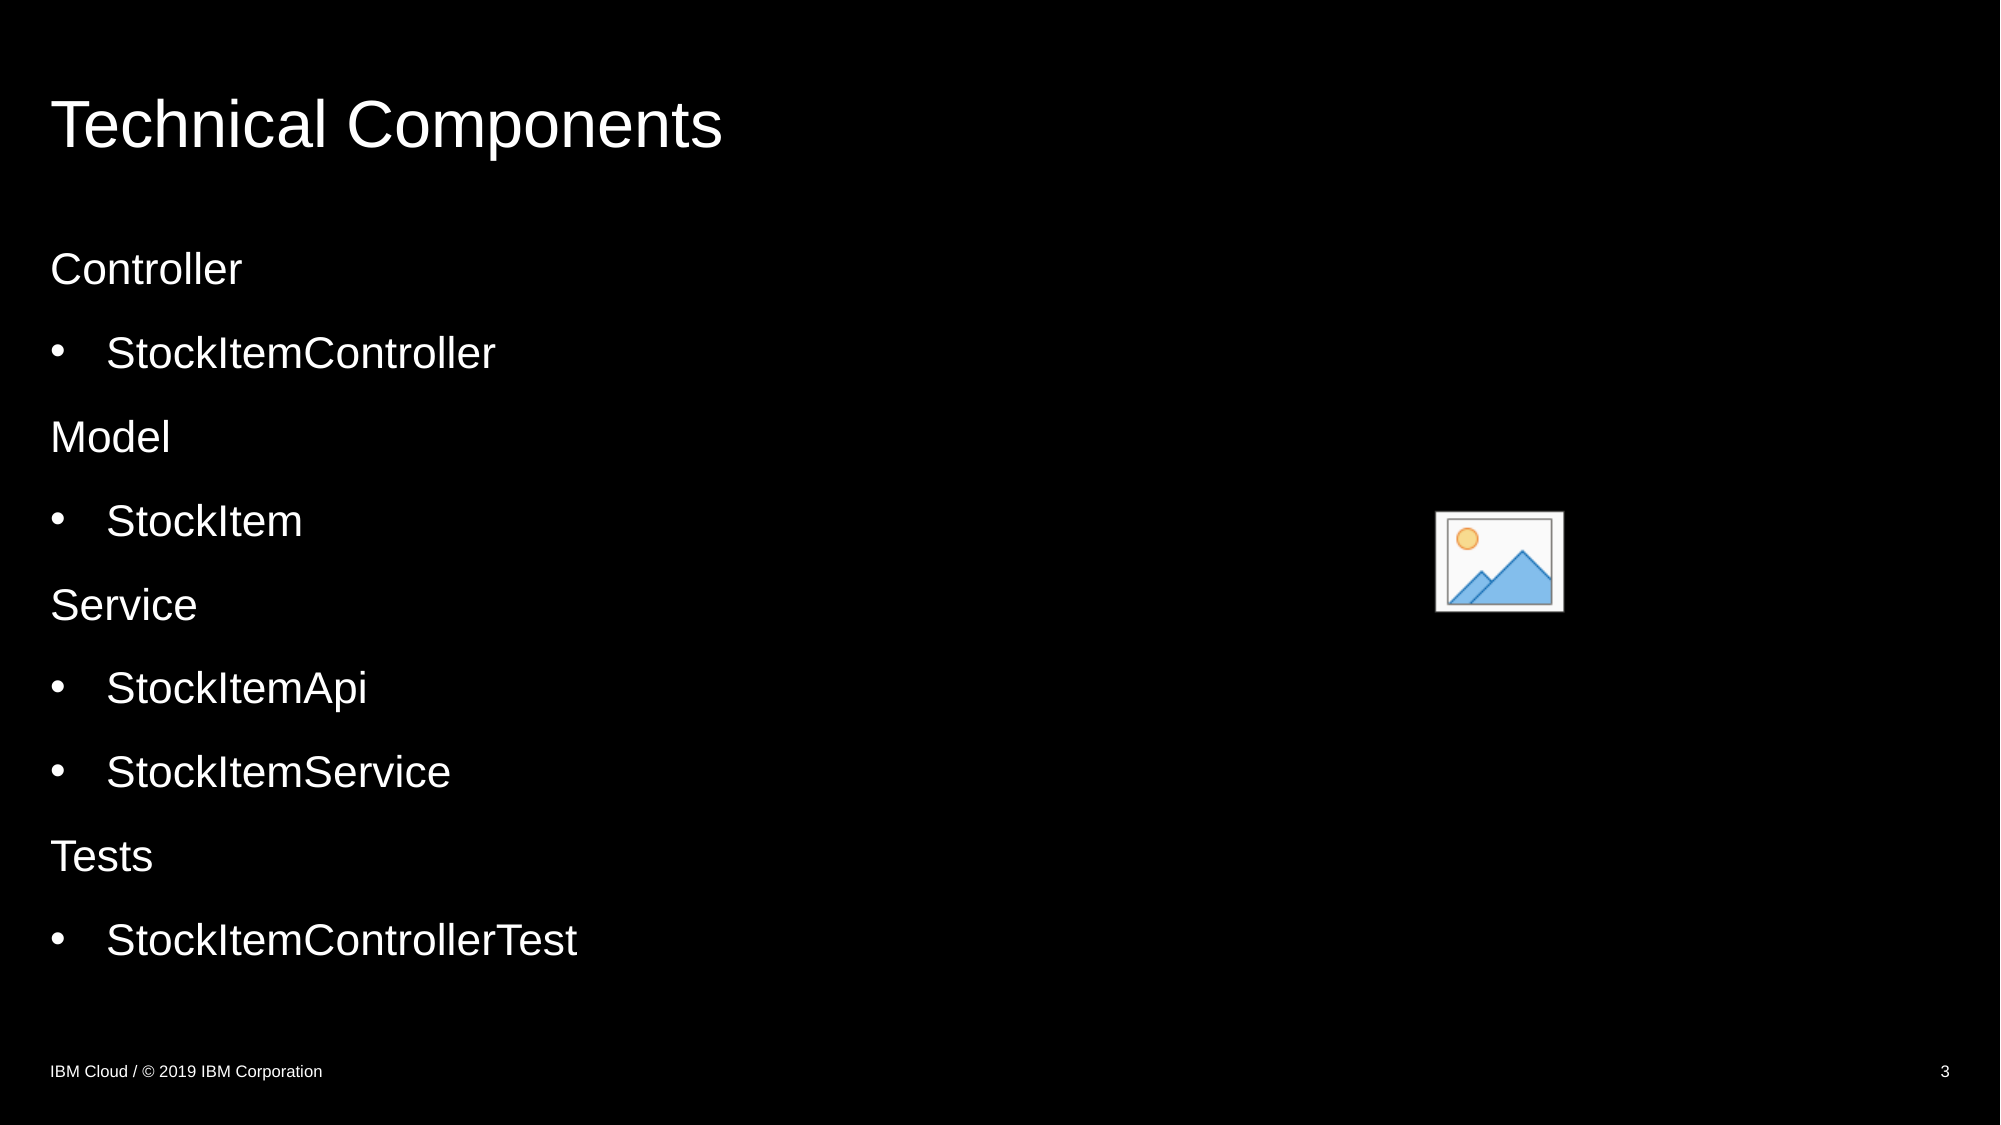

# Technical Components
Controller
StockItemController
Model
StockItem
Service
StockItemApi
StockItemService
Tests
StockItemControllerTest
IBM Cloud / © 2019 IBM Corporation
3